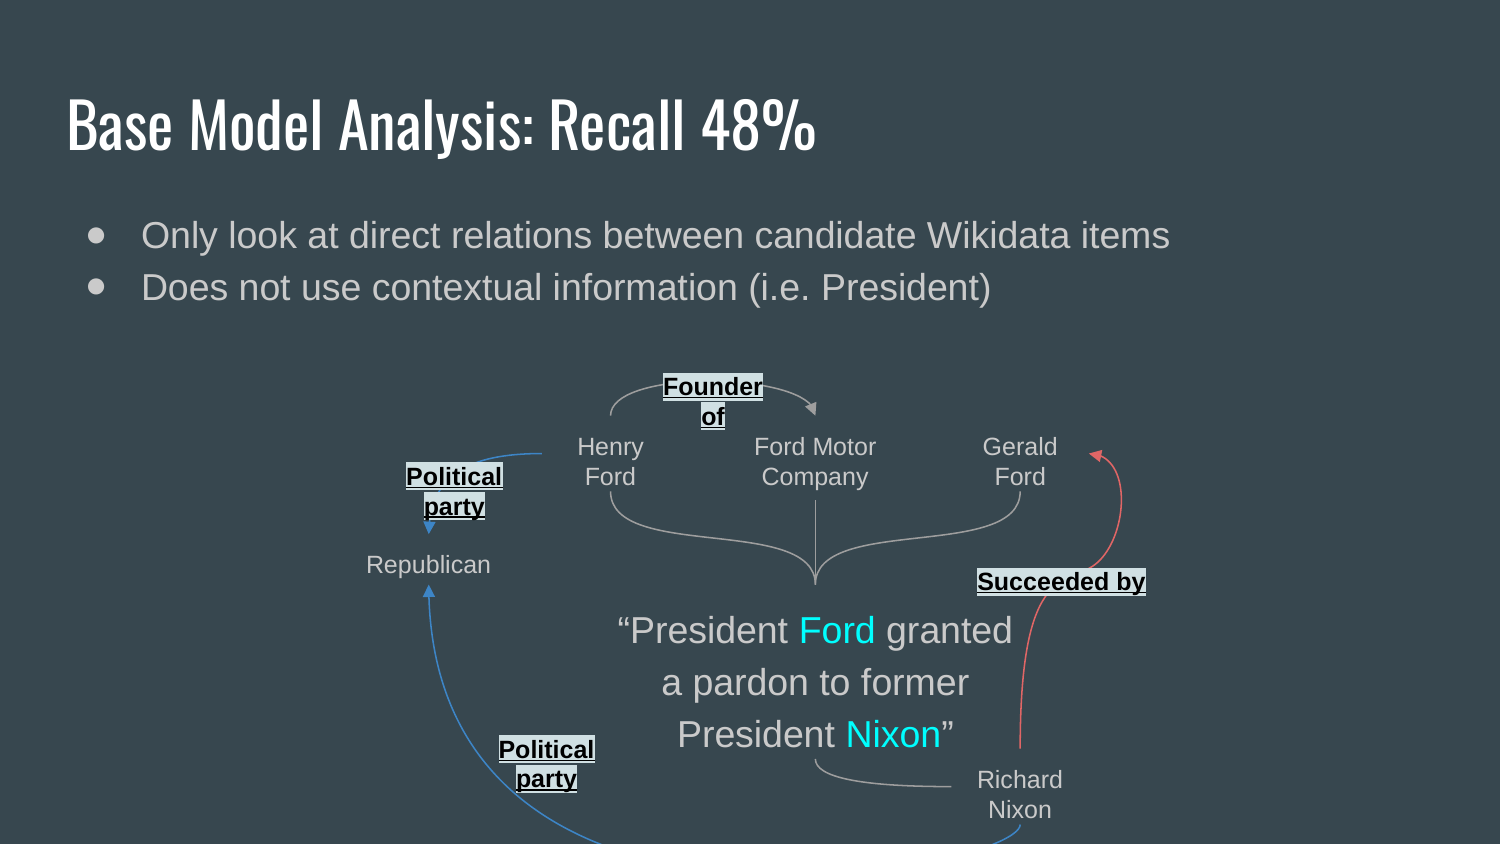

# Base Model Analysis: Recall 48%
Only look at direct relations between candidate Wikidata items
Does not use contextual information (i.e. President)

Founder of
Henry Ford
Ford Motor Company
Gerald Ford
Political party
Republican
Succeeded by
“President Ford granted a pardon to former President Nixon”

Political party
Richard
Nixon